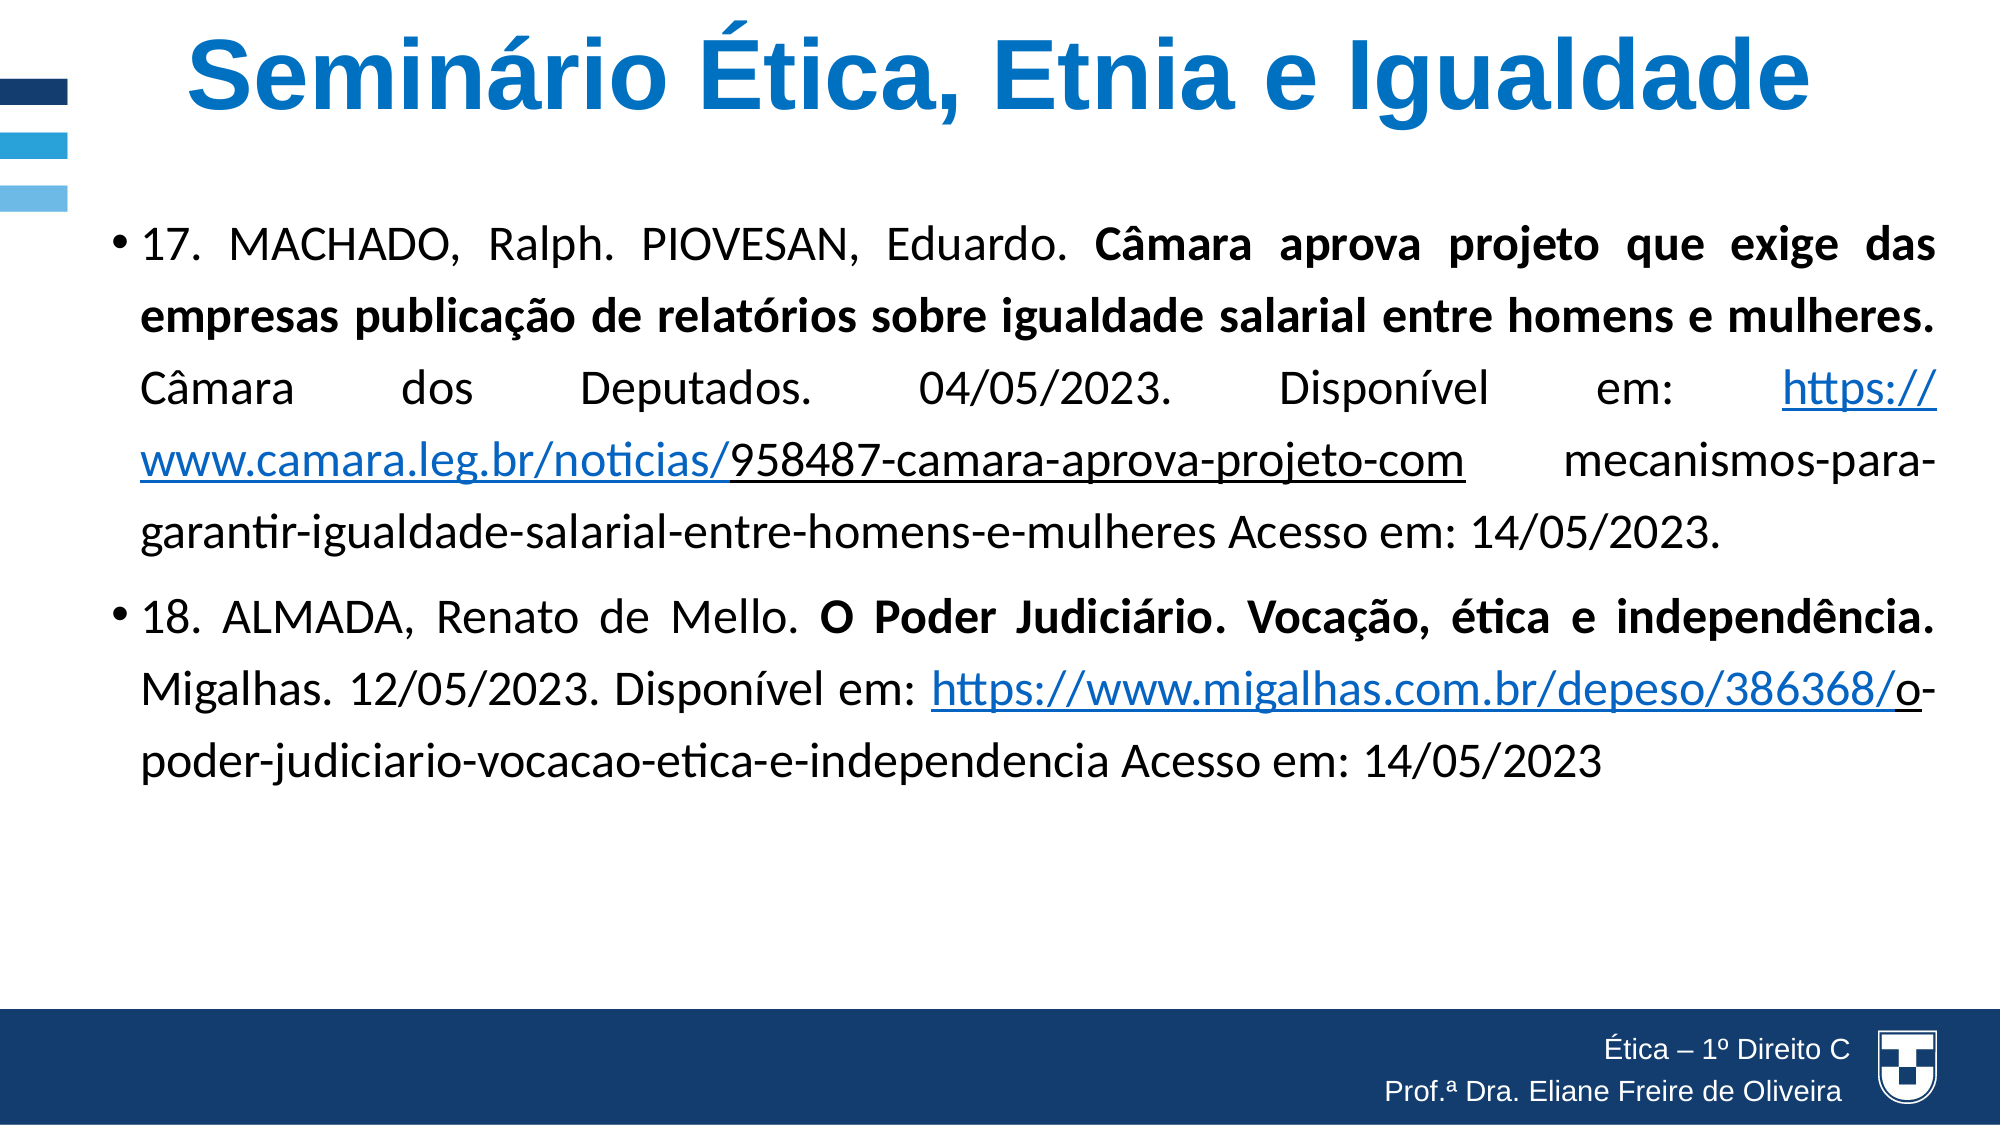

Seminário Ética, Etnia e Igualdade
17. MACHADO, Ralph. PIOVESAN, Eduardo. Câmara aprova projeto que exige das empresas publicação de relatórios sobre igualdade salarial entre homens e mulheres. Câmara dos Deputados. 04/05/2023. Disponível em: https://www.camara.leg.br/noticias/958487-camara-aprova-projeto-com mecanismos-para-garantir-igualdade-salarial-entre-homens-e-mulheres Acesso em: 14/05/2023.
18. ALMADA, Renato de Mello. O Poder Judiciário. Vocação, ética e independência. Migalhas. 12/05/2023. Disponível em: https://www.migalhas.com.br/depeso/386368/o-poder-judiciario-vocacao-etica-e-independencia Acesso em: 14/05/2023
Ética – 1º Direito C
Prof.ª Dra. Eliane Freire de Oliveira